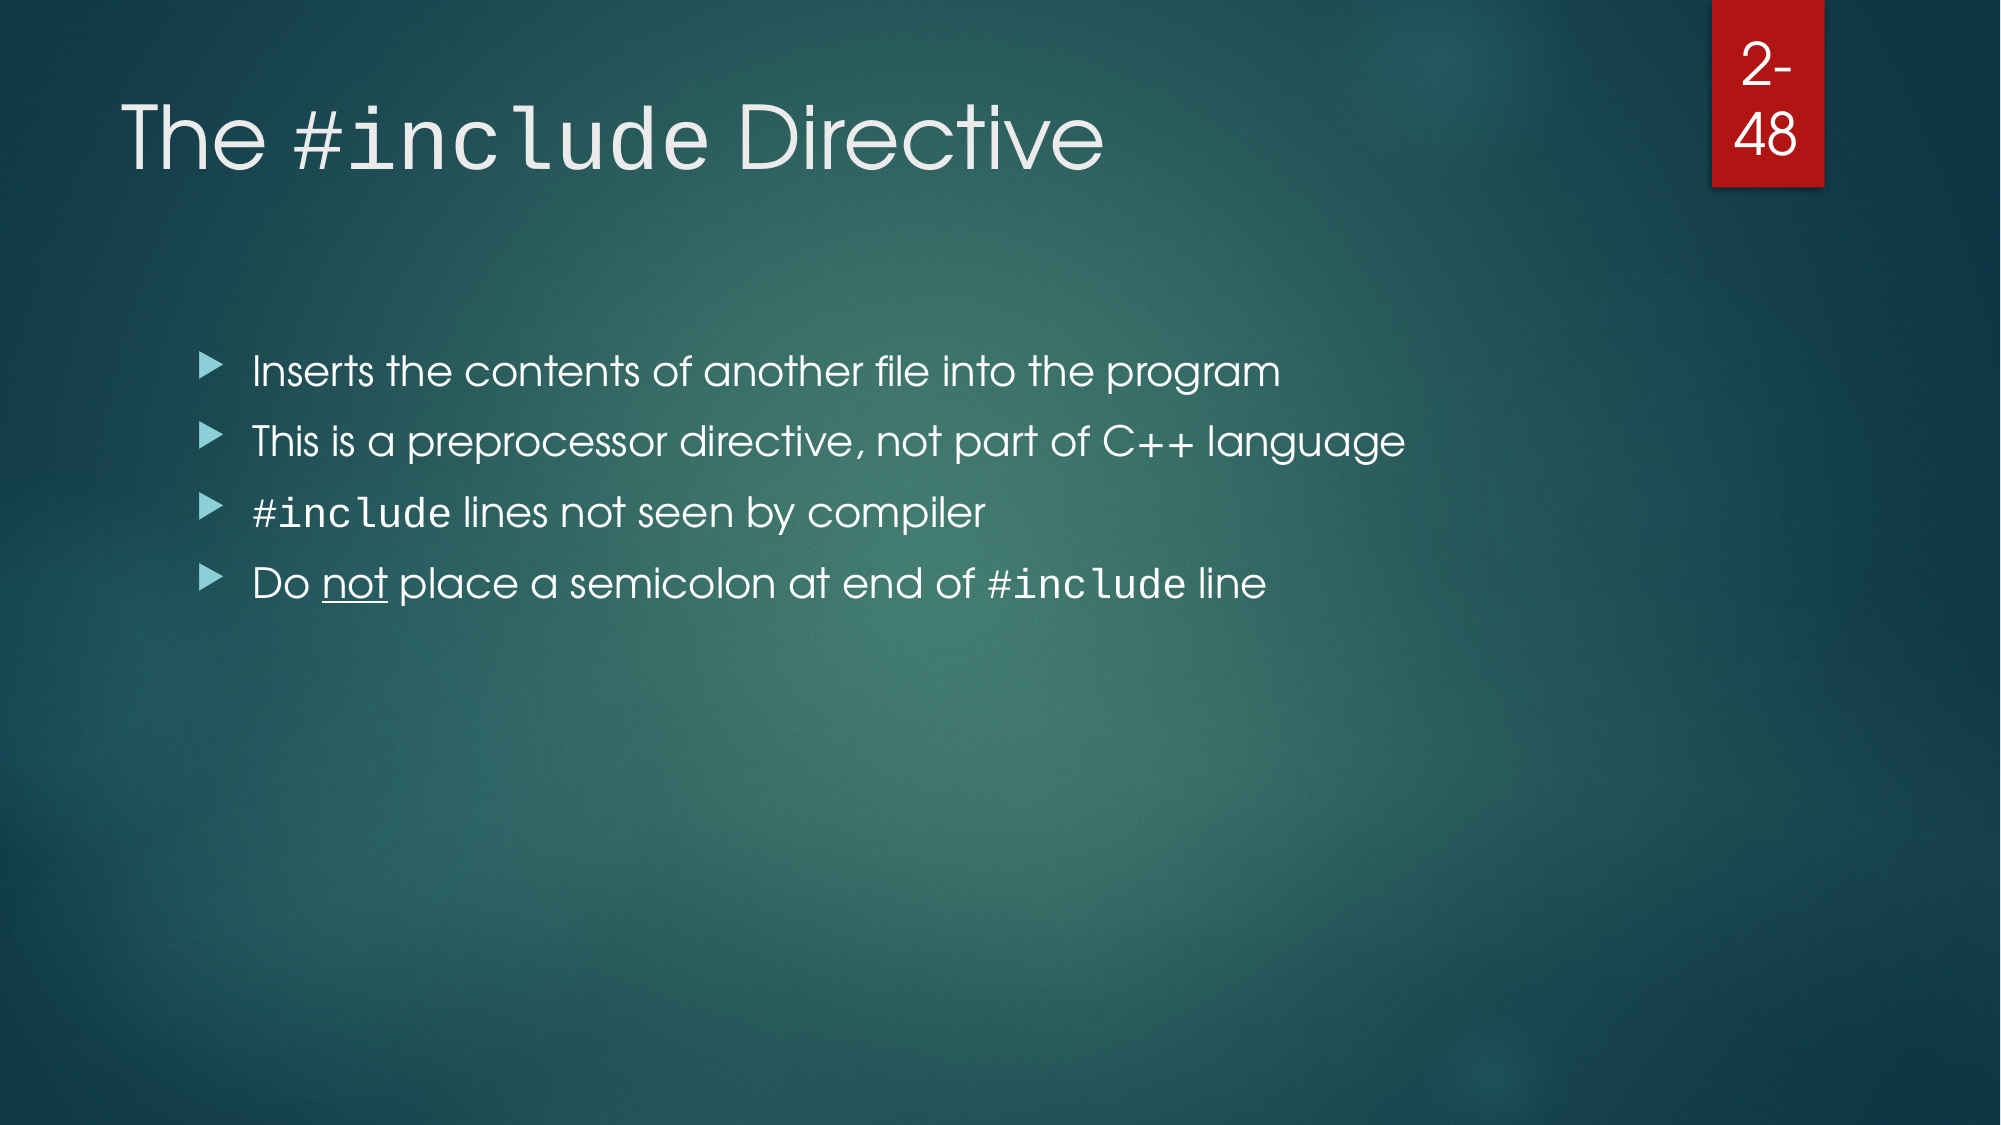

2-48
# The #include Directive
Inserts the contents of another file into the program
This is a preprocessor directive, not part of C++ language
#include lines not seen by compiler
Do not place a semicolon at end of #include line